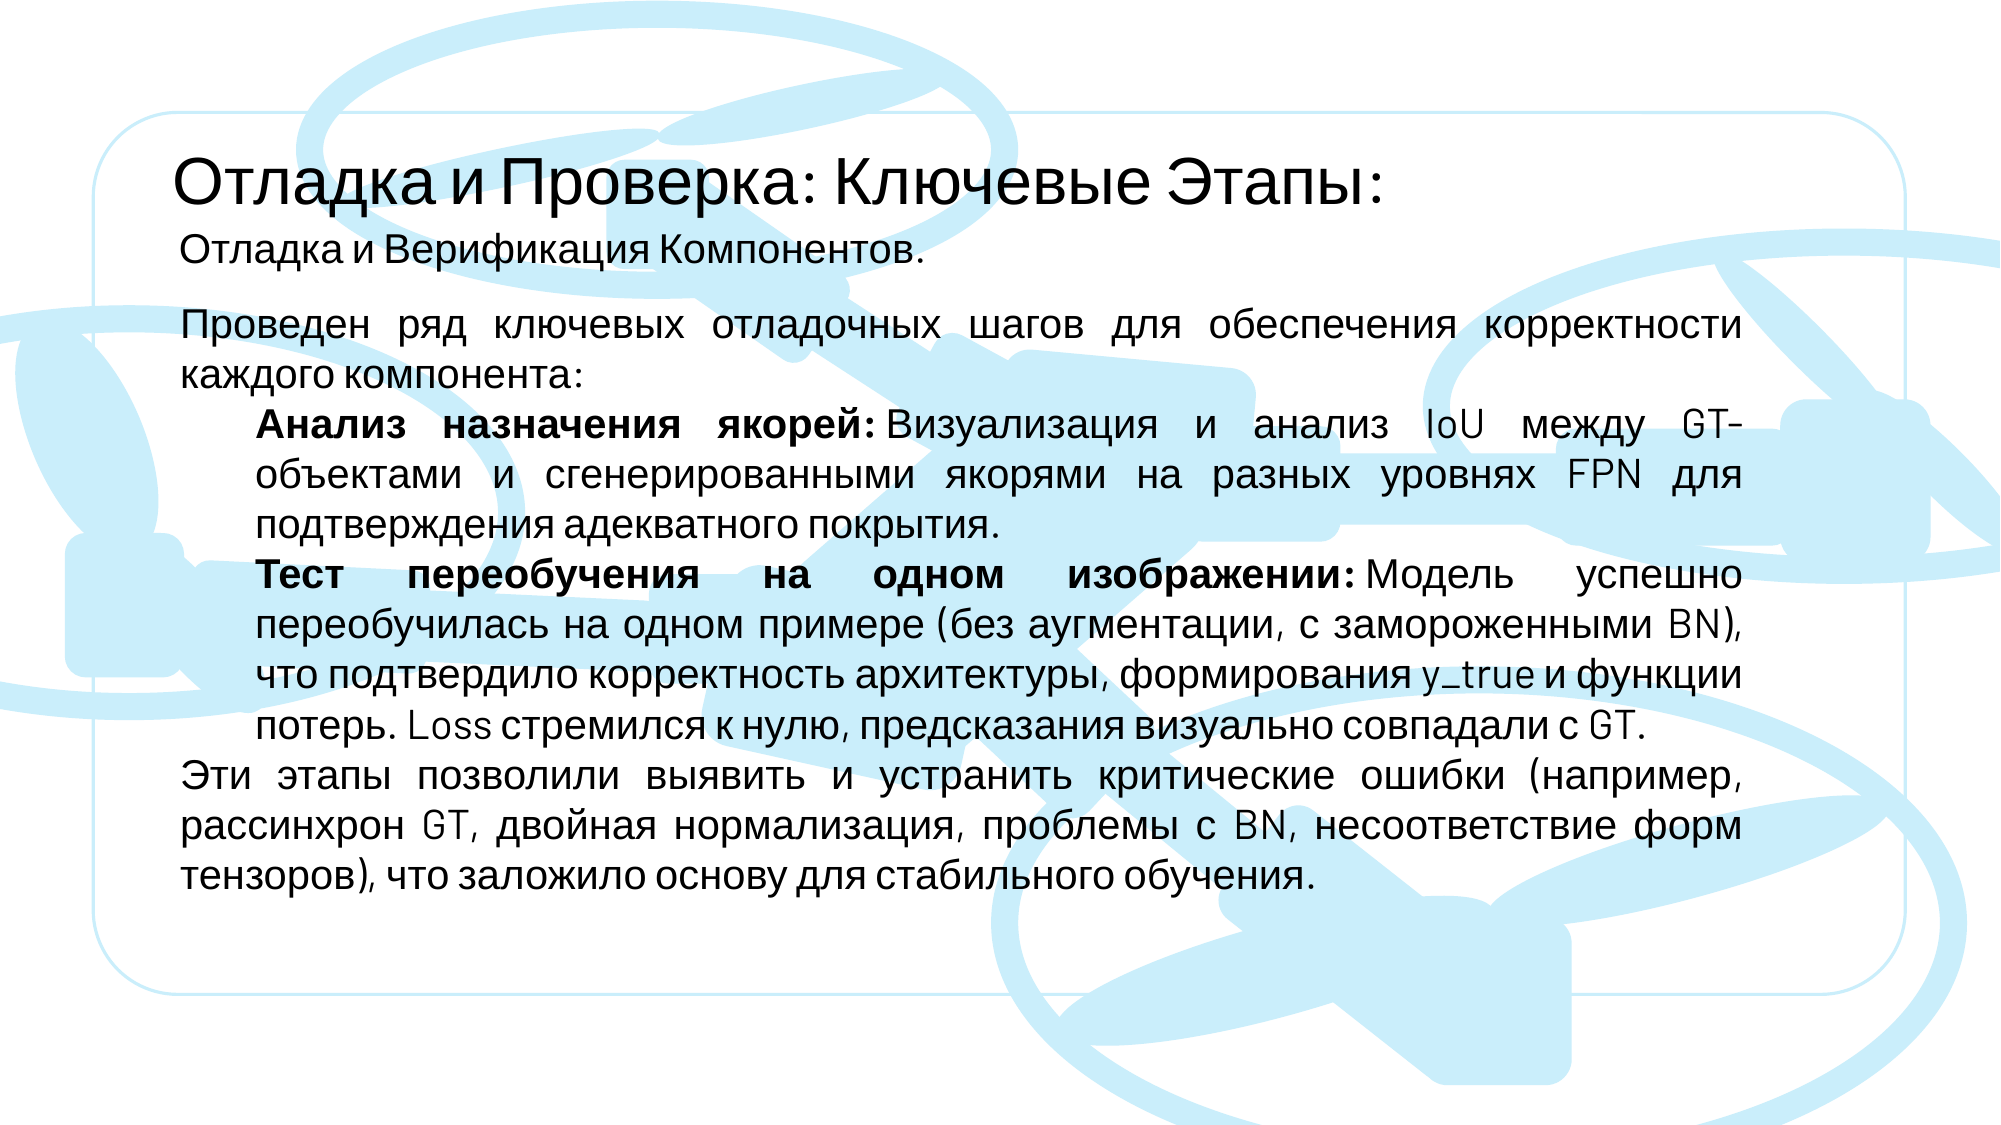

Отладка и Проверка: Ключевые Этапы:
Отладка и Верификация Компонентов.
Проведен ряд ключевых отладочных шагов для обеспечения корректности каждого компонента:
Анализ назначения якорей: Визуализация и анализ IoU между GT-объектами и сгенерированными якорями на разных уровнях FPN для подтверждения адекватного покрытия.
Тест переобучения на одном изображении: Модель успешно переобучилась на одном примере (без аугментации, с замороженными BN), что подтвердило корректность архитектуры, формирования y_true и функции потерь. Loss стремился к нулю, предсказания визуально совпадали с GT.
Эти этапы позволили выявить и устранить критические ошибки (например, рассинхрон GT, двойная нормализация, проблемы с BN, несоответствие форм тензоров), что заложило основу для стабильного обучения.